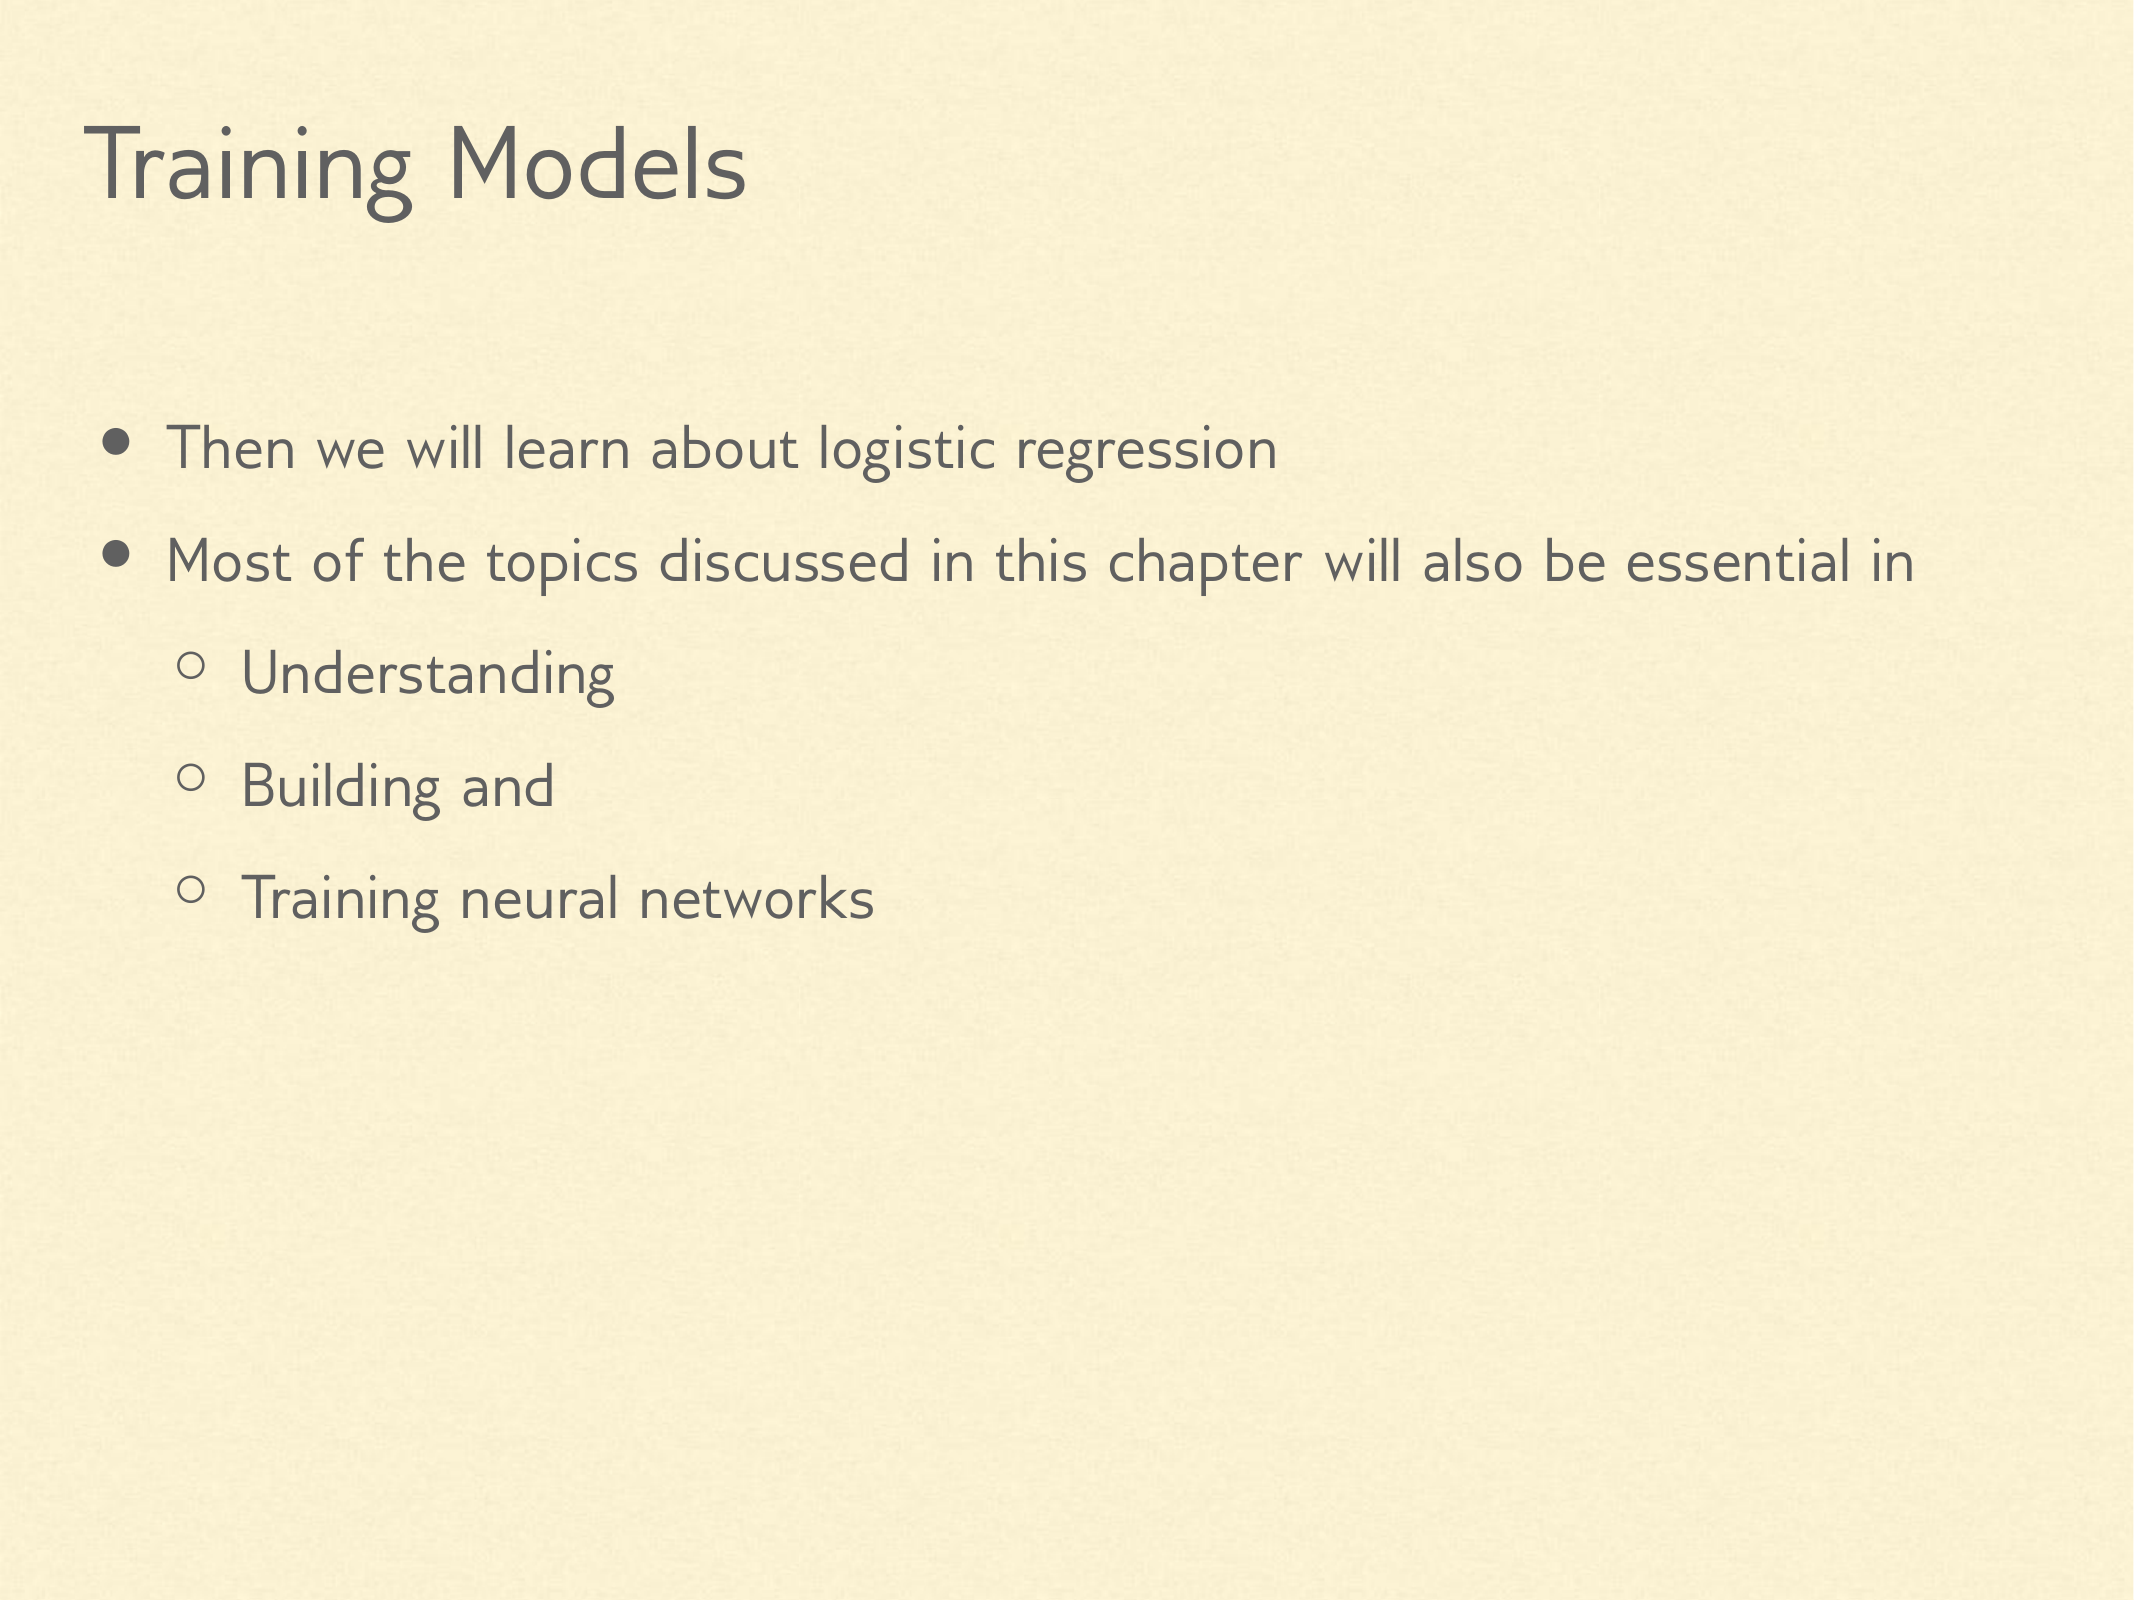

Training Models
Then we will learn about logistic regression
Most of the topics discussed in this chapter will also be essential in
Understanding
Building and
Training neural networks